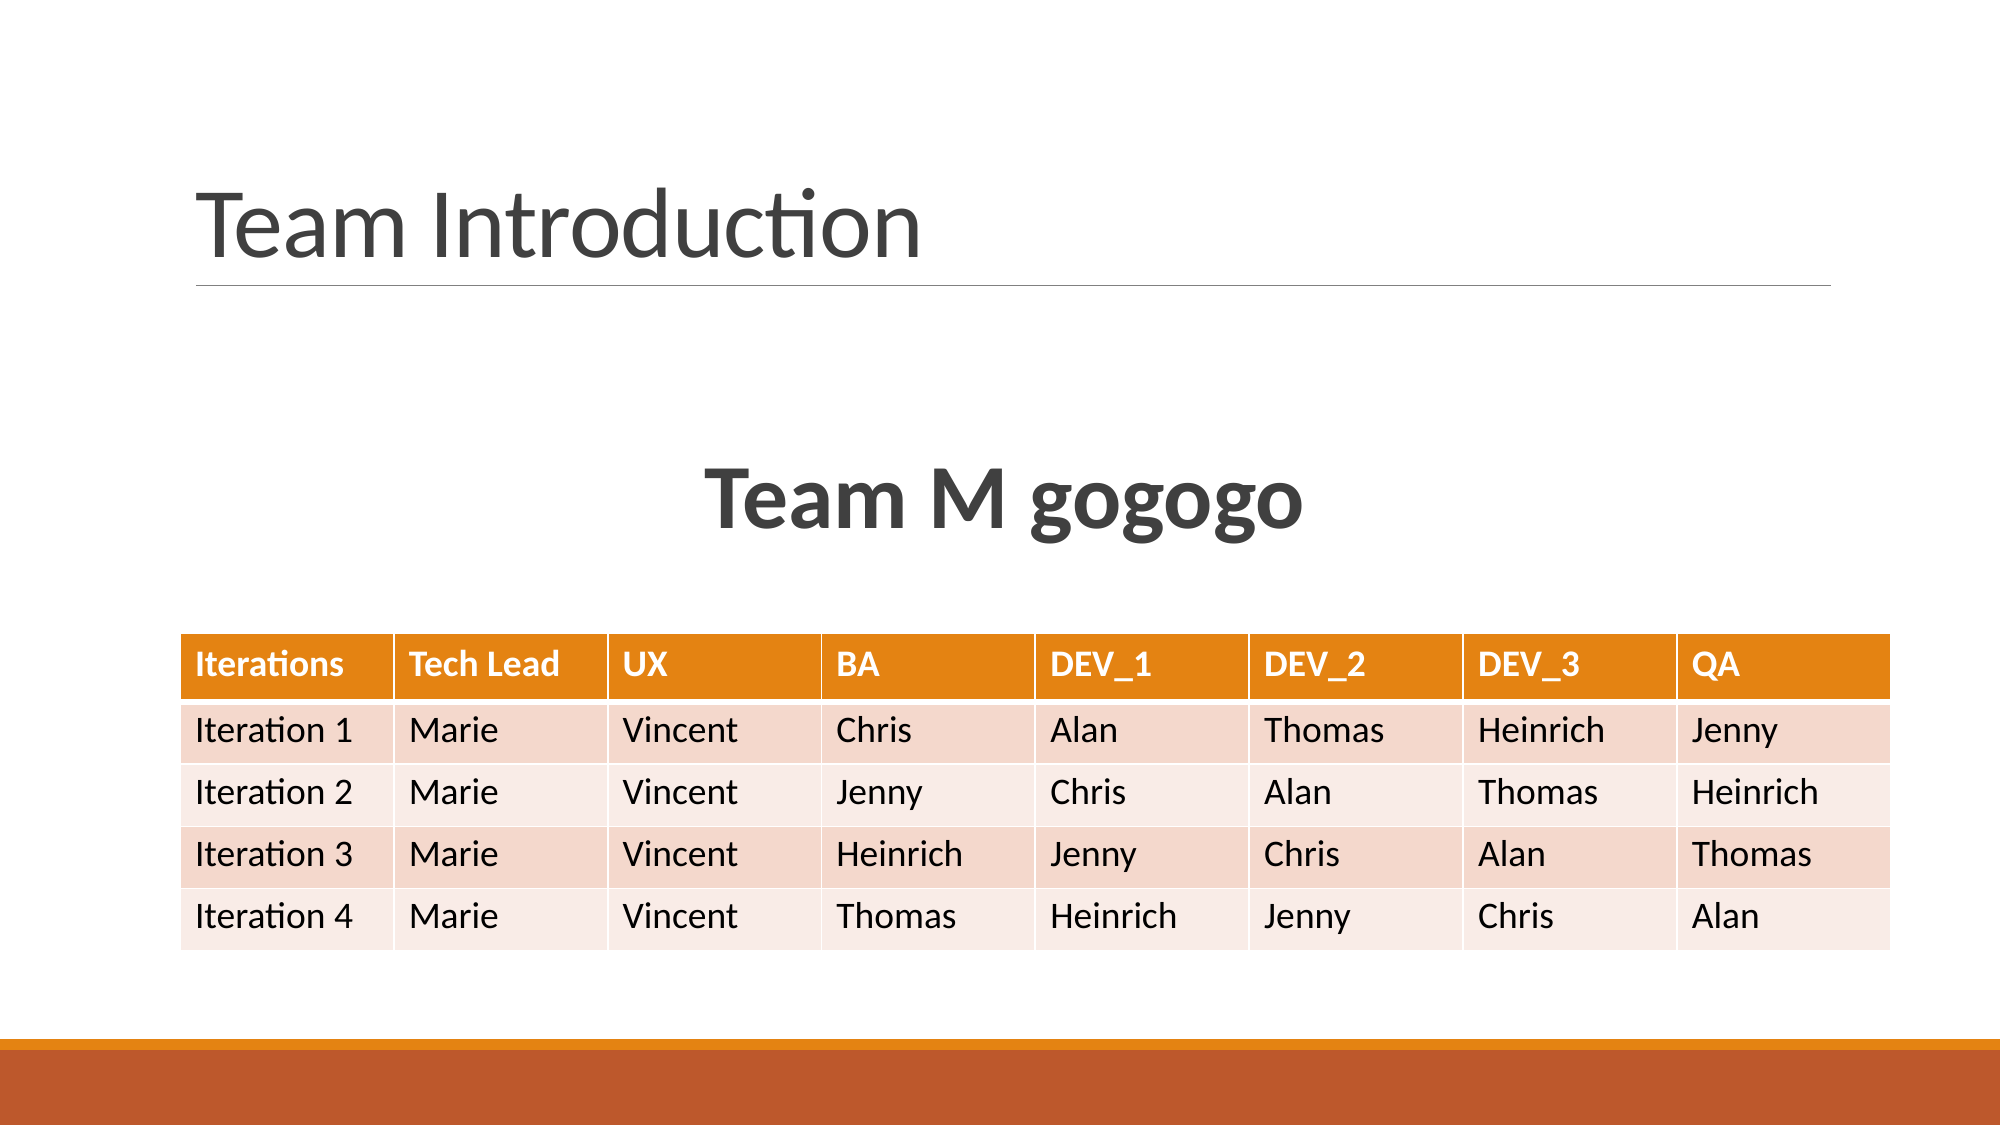

# Team Introduction

Team M gogogo

| Iterations | Tech Lead | UX | BA | DEV\_1 | DEV\_2 | DEV\_3 | QA |
| --- | --- | --- | --- | --- | --- | --- | --- |
| Iteration 1 | Marie | Vincent | Chris | Alan | Thomas | Heinrich | Jenny |
| Iteration 2 | Marie | Vincent | Jenny | Chris | Alan | Thomas | Heinrich |
| Iteration 3 | Marie | Vincent | Heinrich | Jenny | Chris | Alan | Thomas |
| Iteration 4 | Marie | Vincent | Thomas | Heinrich | Jenny | Chris | Alan |